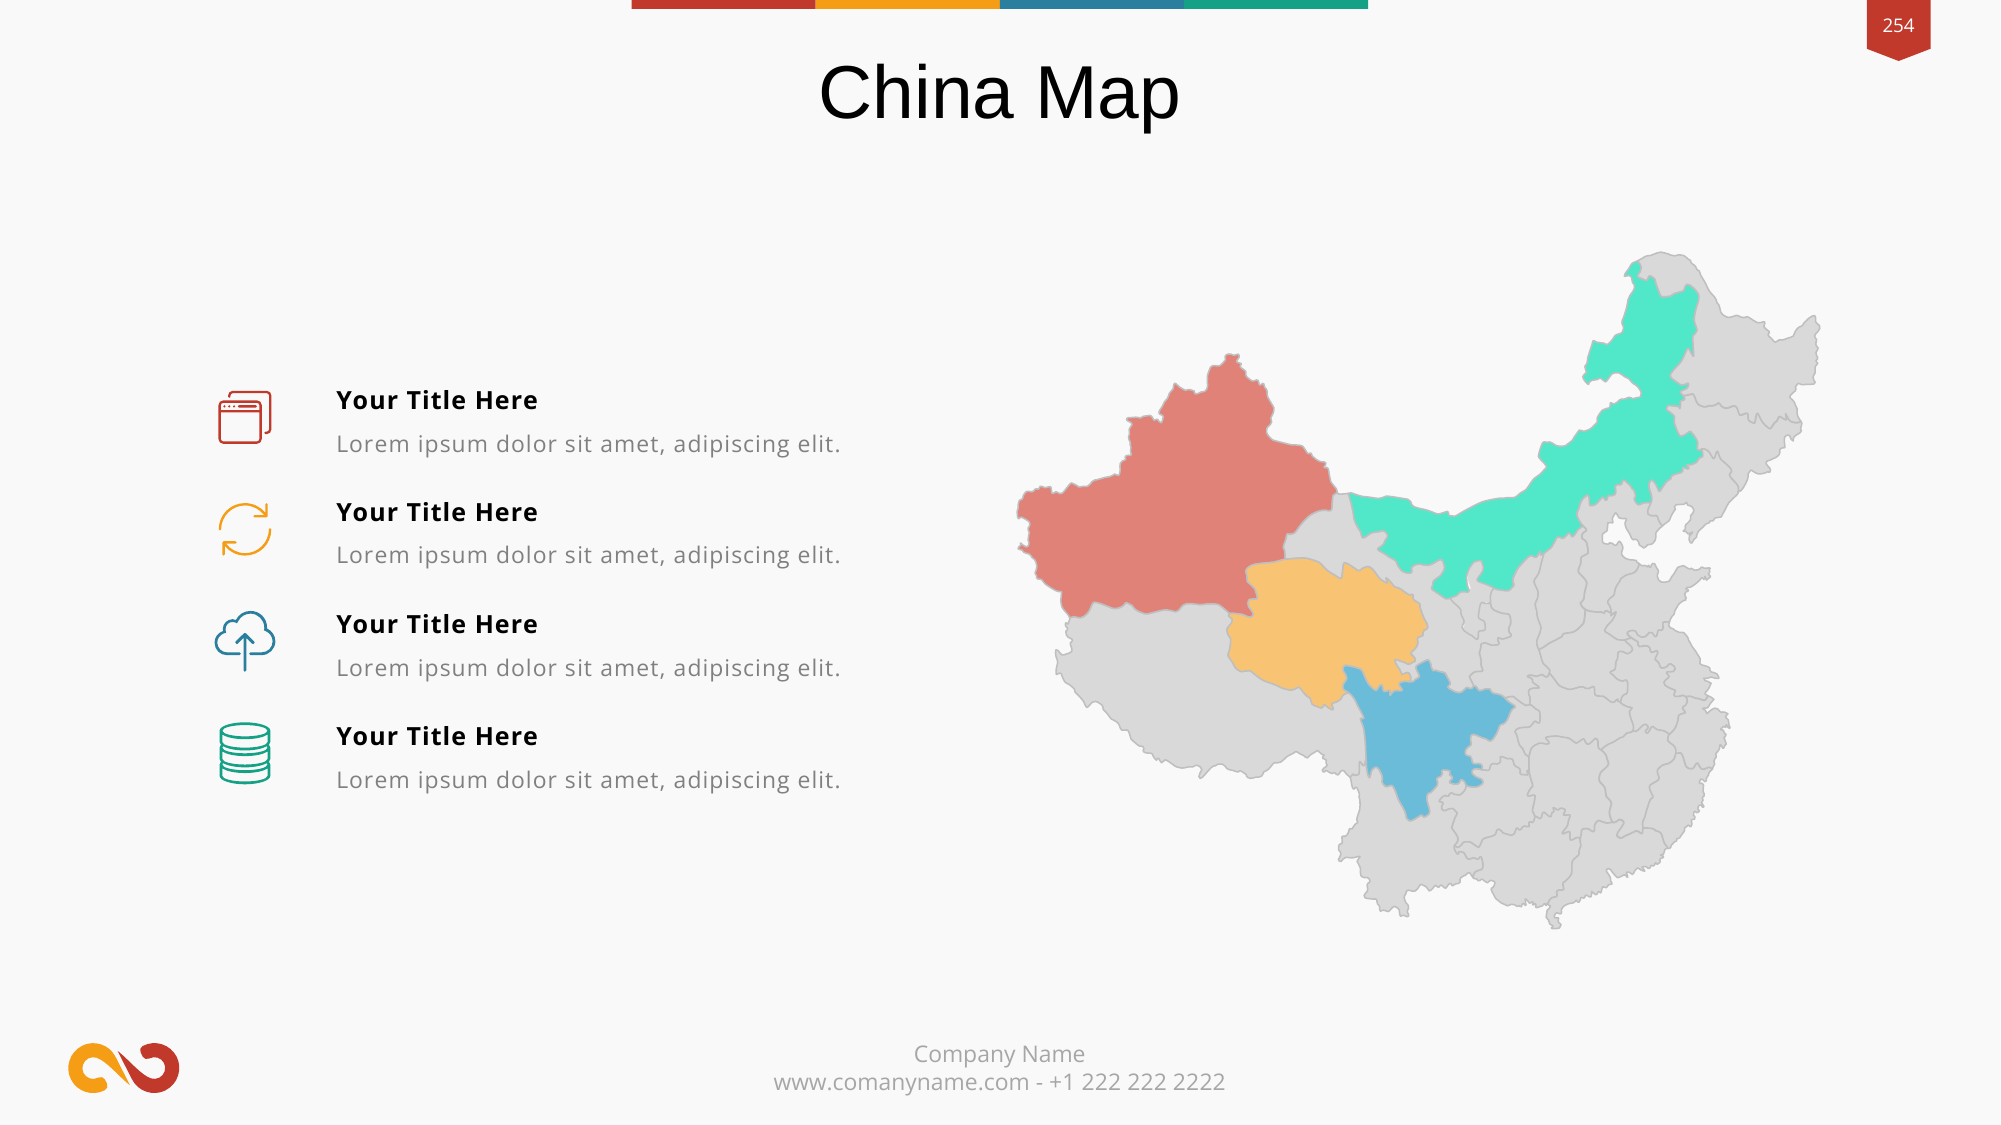

China Map

Your Title Here

Lorem ipsum dolor sit amet, adipiscing elit.
Your Title Here

Lorem ipsum dolor sit amet, adipiscing elit.
Your Title Here

Lorem ipsum dolor sit amet, adipiscing elit.
Your Title Here

Lorem ipsum dolor sit amet, adipiscing elit.